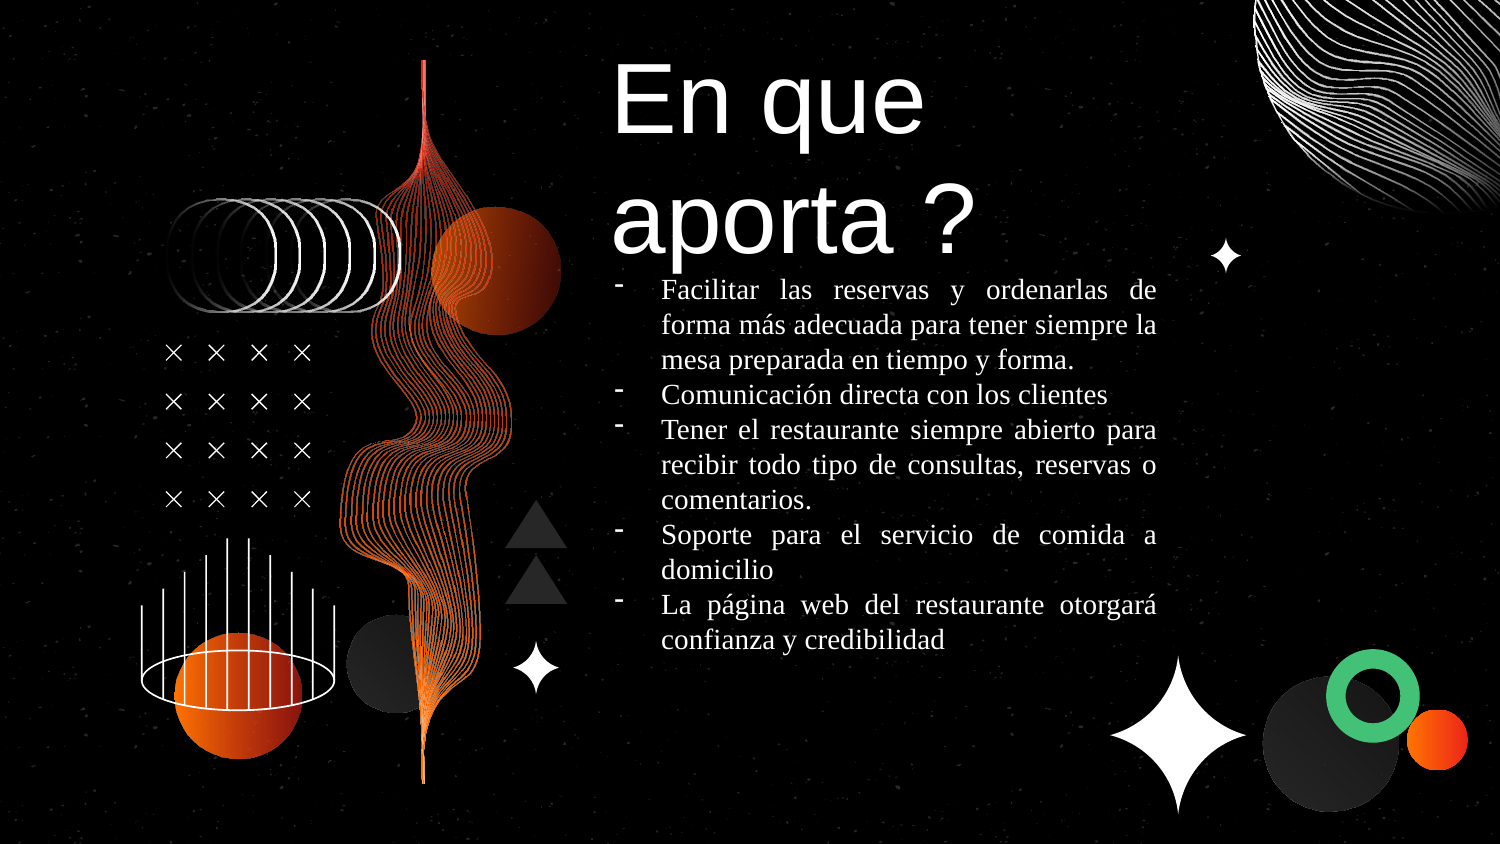

# En que aporta ?

Facilitar las reservas y ordenarlas de forma más adecuada para tener siempre la mesa preparada en tiempo y forma.
Comunicación directa con los clientes
Tener el restaurante siempre abierto para recibir todo tipo de consultas, reservas o comentarios.
Soporte para el servicio de comida a domicilio
La página web del restaurante otorgará confianza y credibilidad